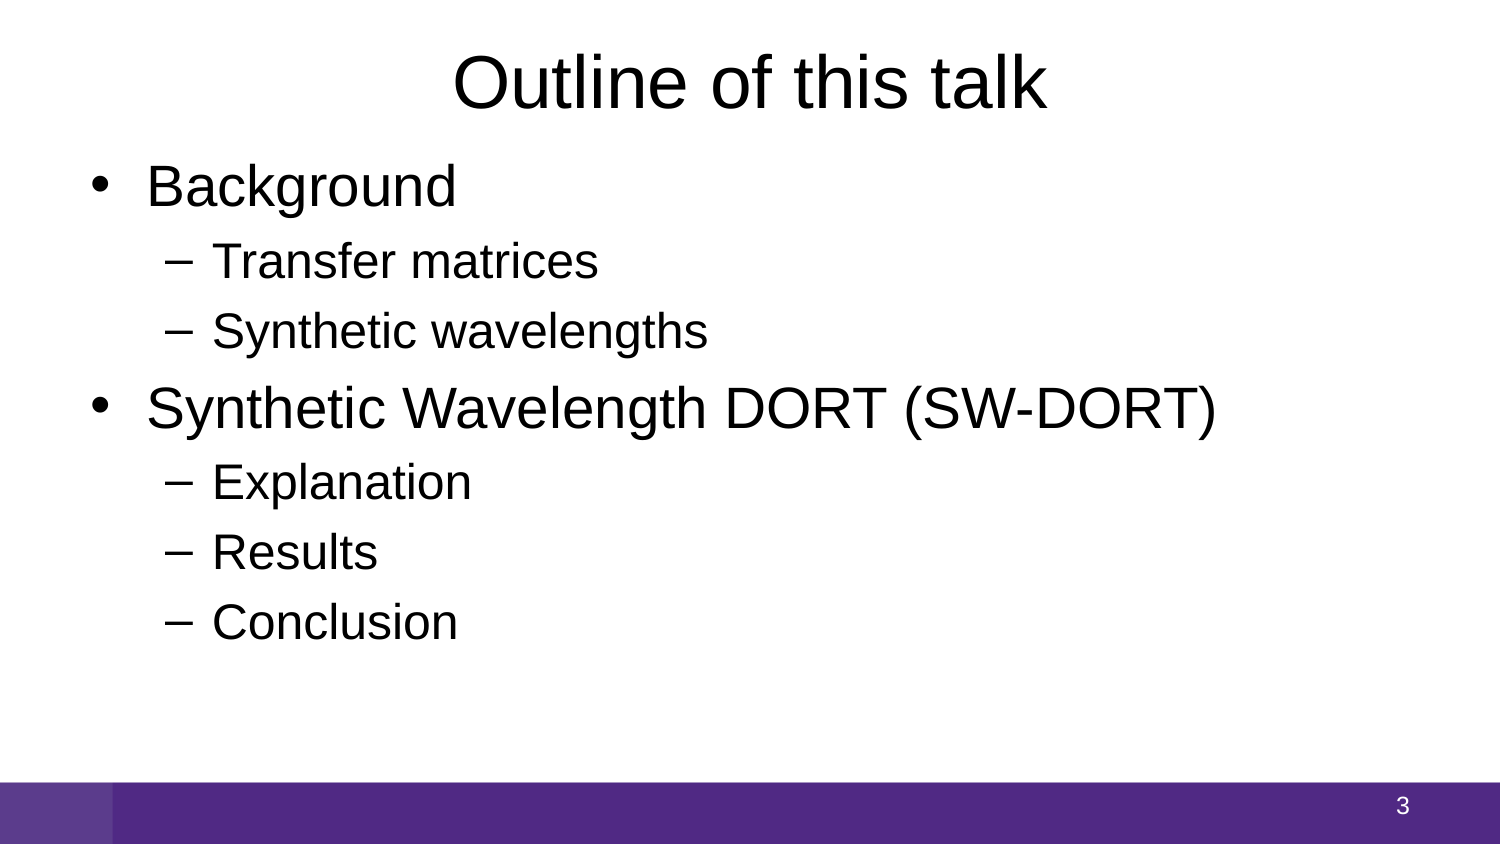

# Outline of this talk
Background
Transfer matrices
Synthetic wavelengths
Synthetic Wavelength DORT (SW-DORT)
Explanation
Results
Conclusion
3